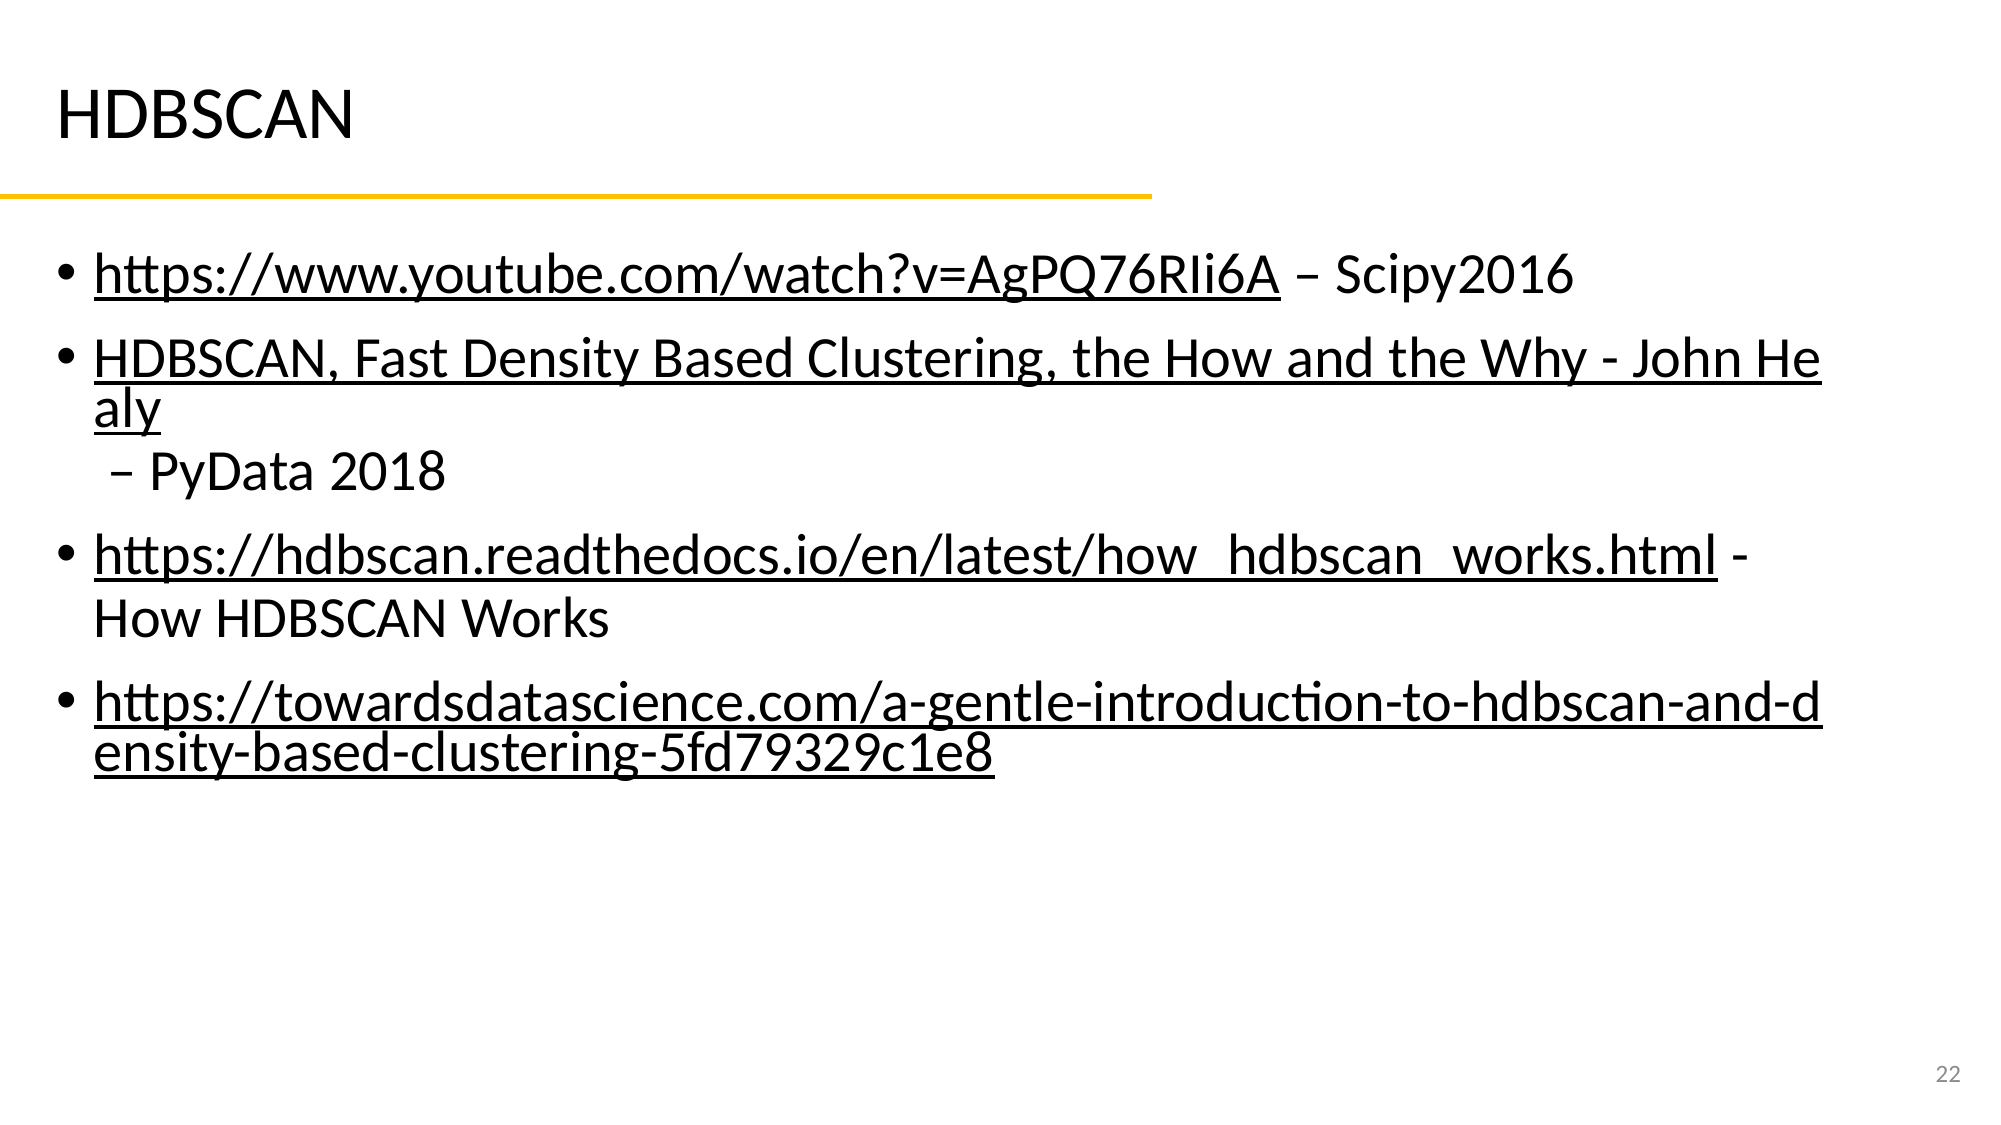

# HDBSCAN
https://www.youtube.com/watch?v=AgPQ76RIi6A – Scipy2016
HDBSCAN, Fast Density Based Clustering, the How and the Why - John Healy – PyData 2018
https://hdbscan.readthedocs.io/en/latest/how_hdbscan_works.html - How HDBSCAN Works
https://towardsdatascience.com/a-gentle-introduction-to-hdbscan-and-density-based-clustering-5fd79329c1e8
22